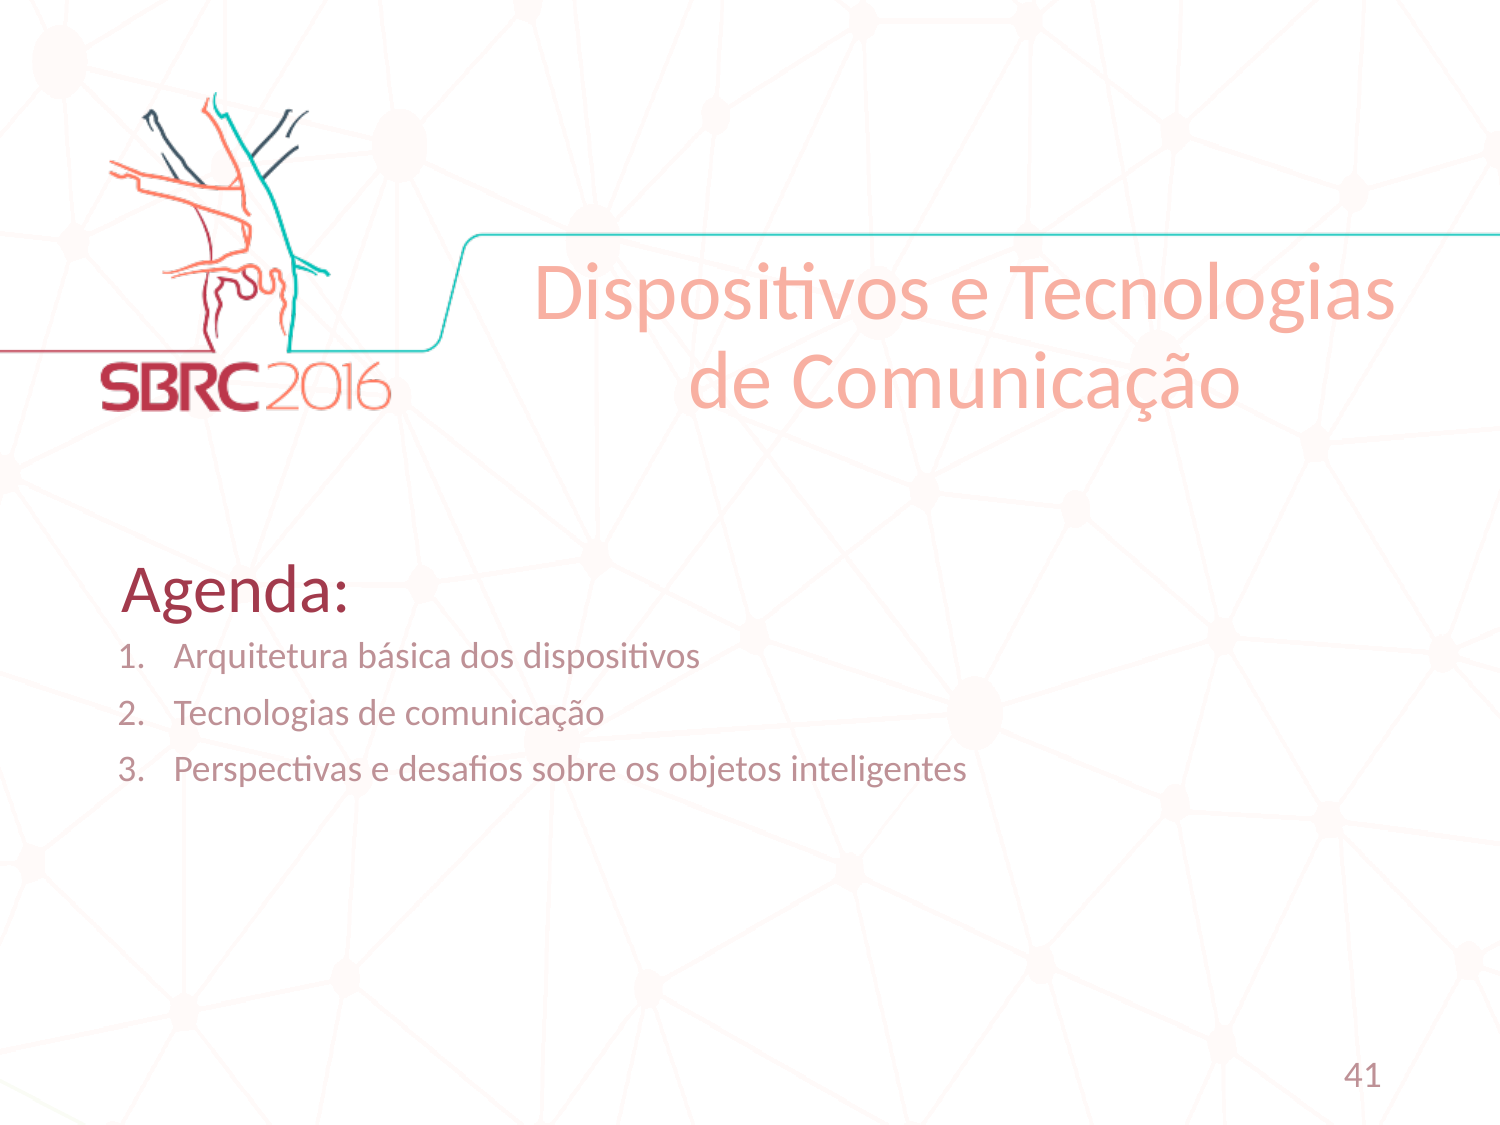

# Dispositivos e Tecnologias de Comunicação
Arquitetura básica dos dispositivos
Tecnologias de comunicação
Perspectivas e desafios sobre os objetos inteligentes

41